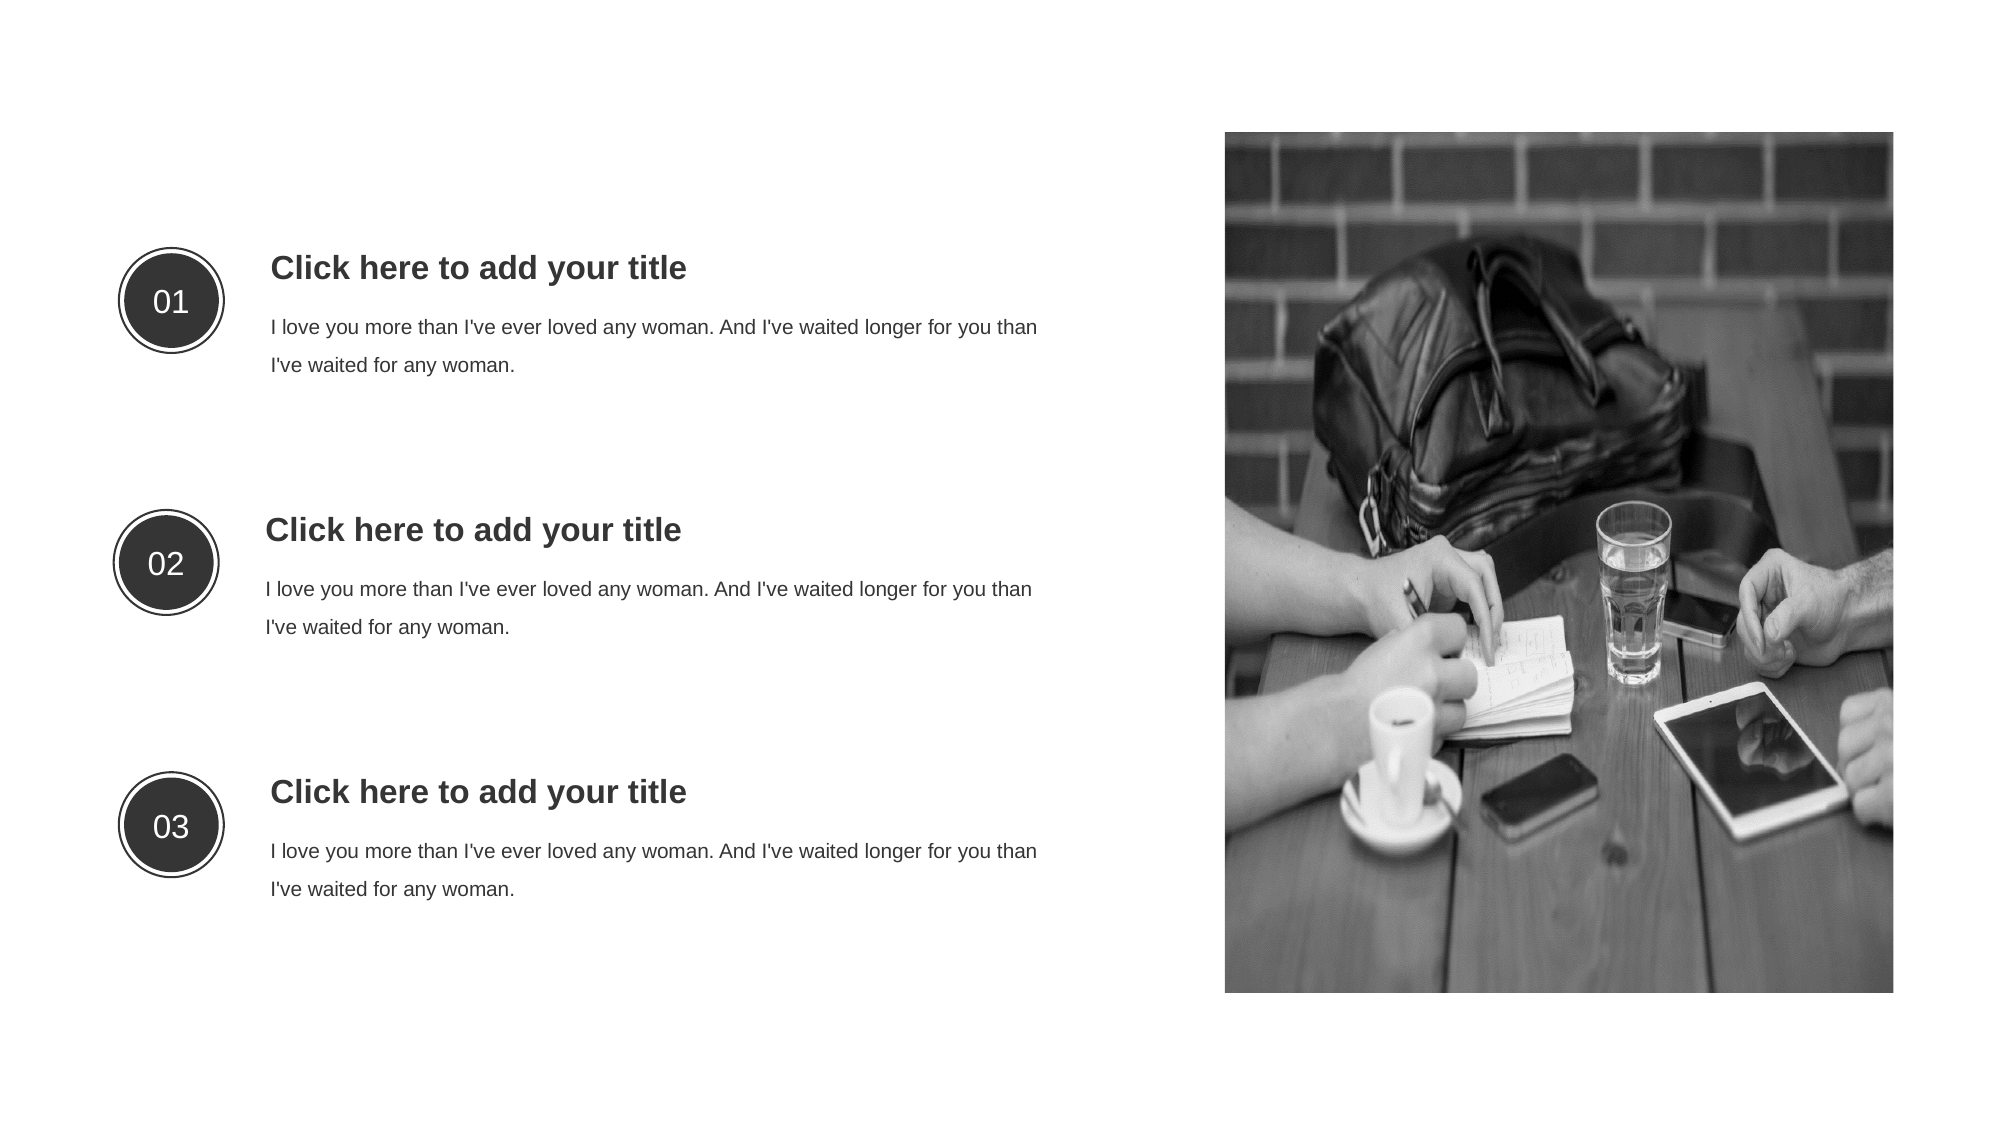

Click here to add your title

01
I love you more than I've ever loved any woman. And I've waited longer for you than I've waited for any woman.
Click here to add your title

02
I love you more than I've ever loved any woman. And I've waited longer for you than I've waited for any woman.
Click here to add your title

03
I love you more than I've ever loved any woman. And I've waited longer for you than I've waited for any woman.